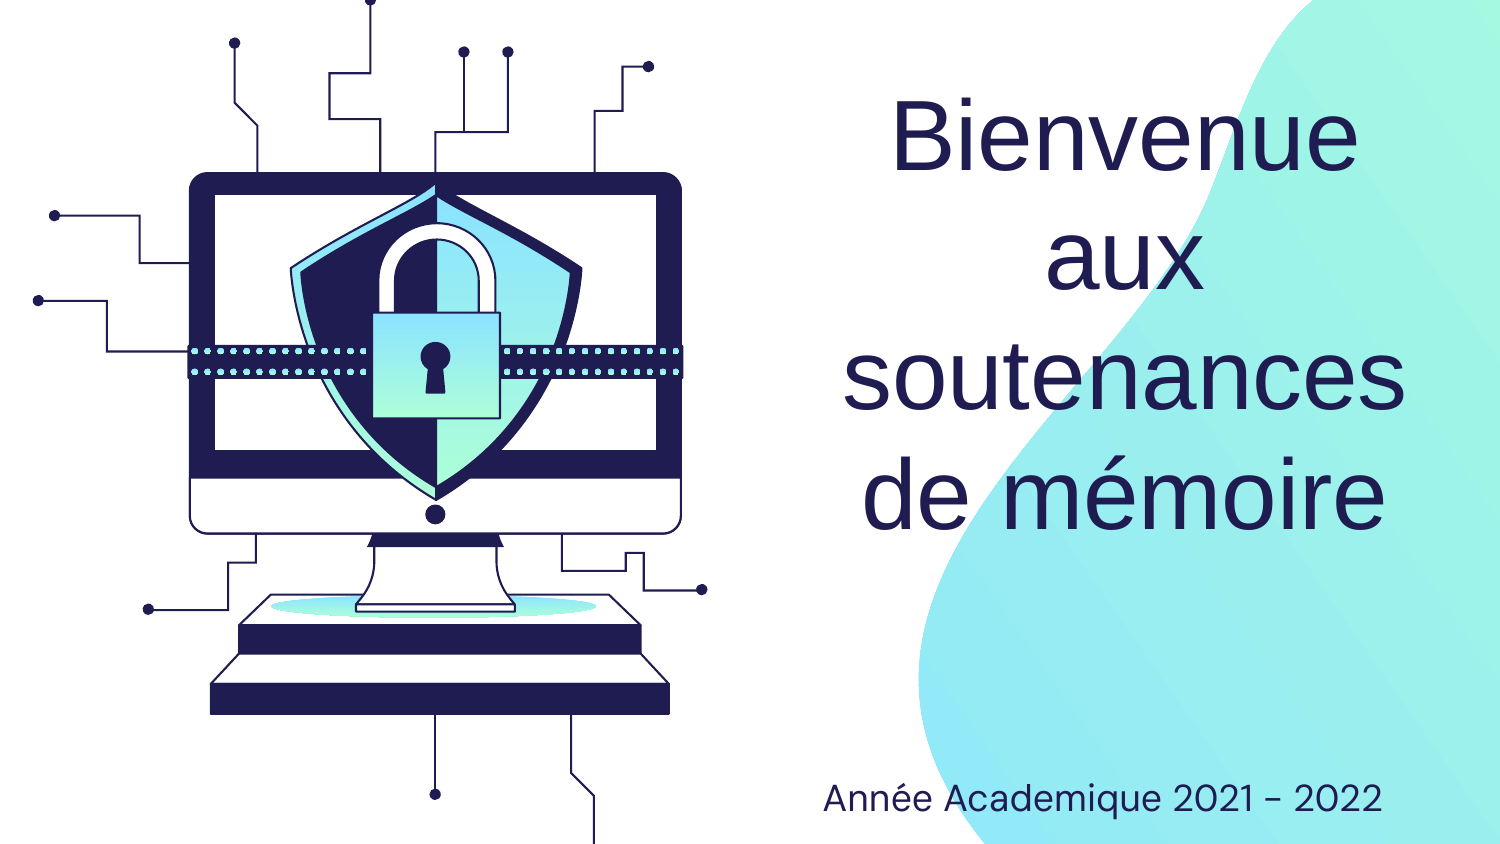

# Bienvenue aux soutenances de mémoire
Année Academique 2021 - 2022